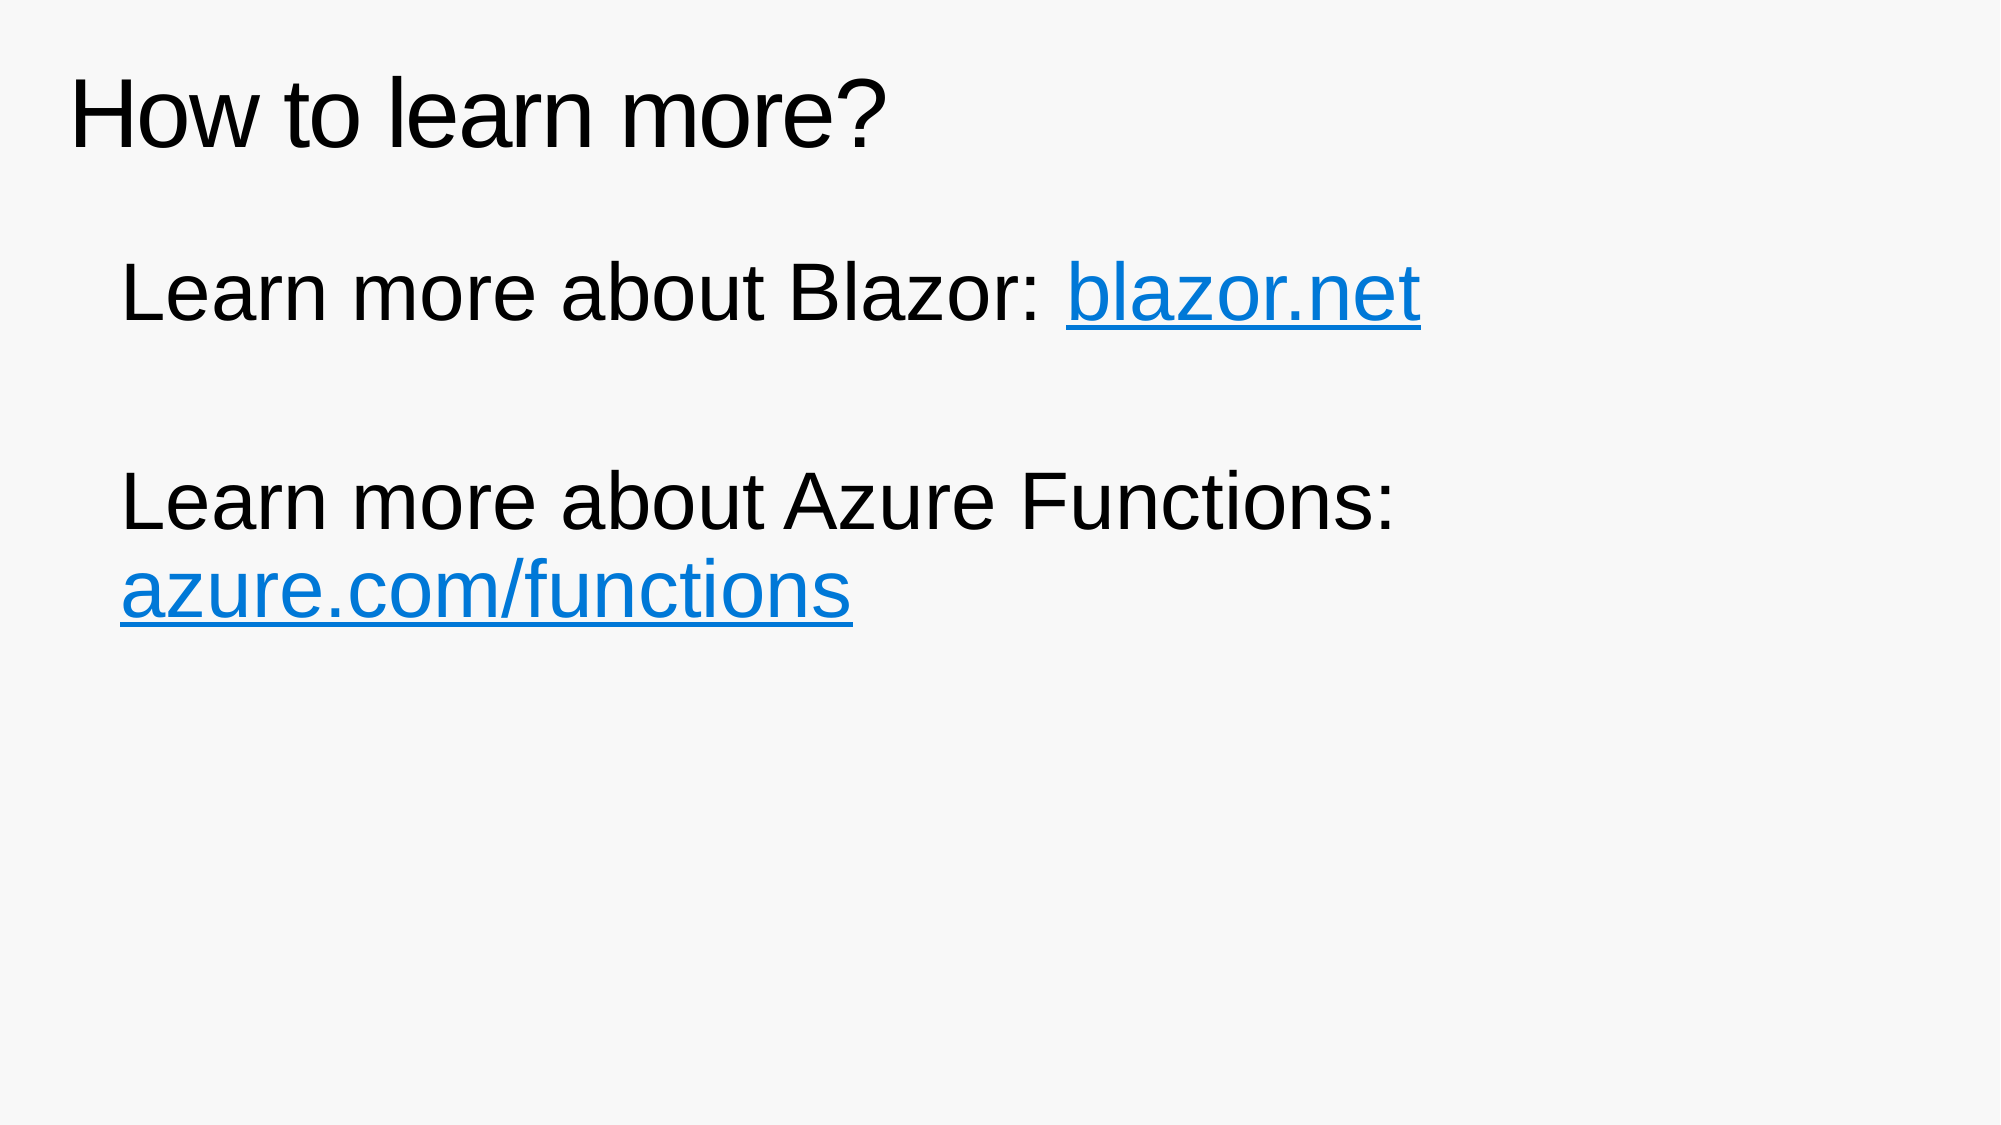

# How to learn more?
Learn more about Blazor: blazor.net

Learn more about Azure Functions: azure.com/functions